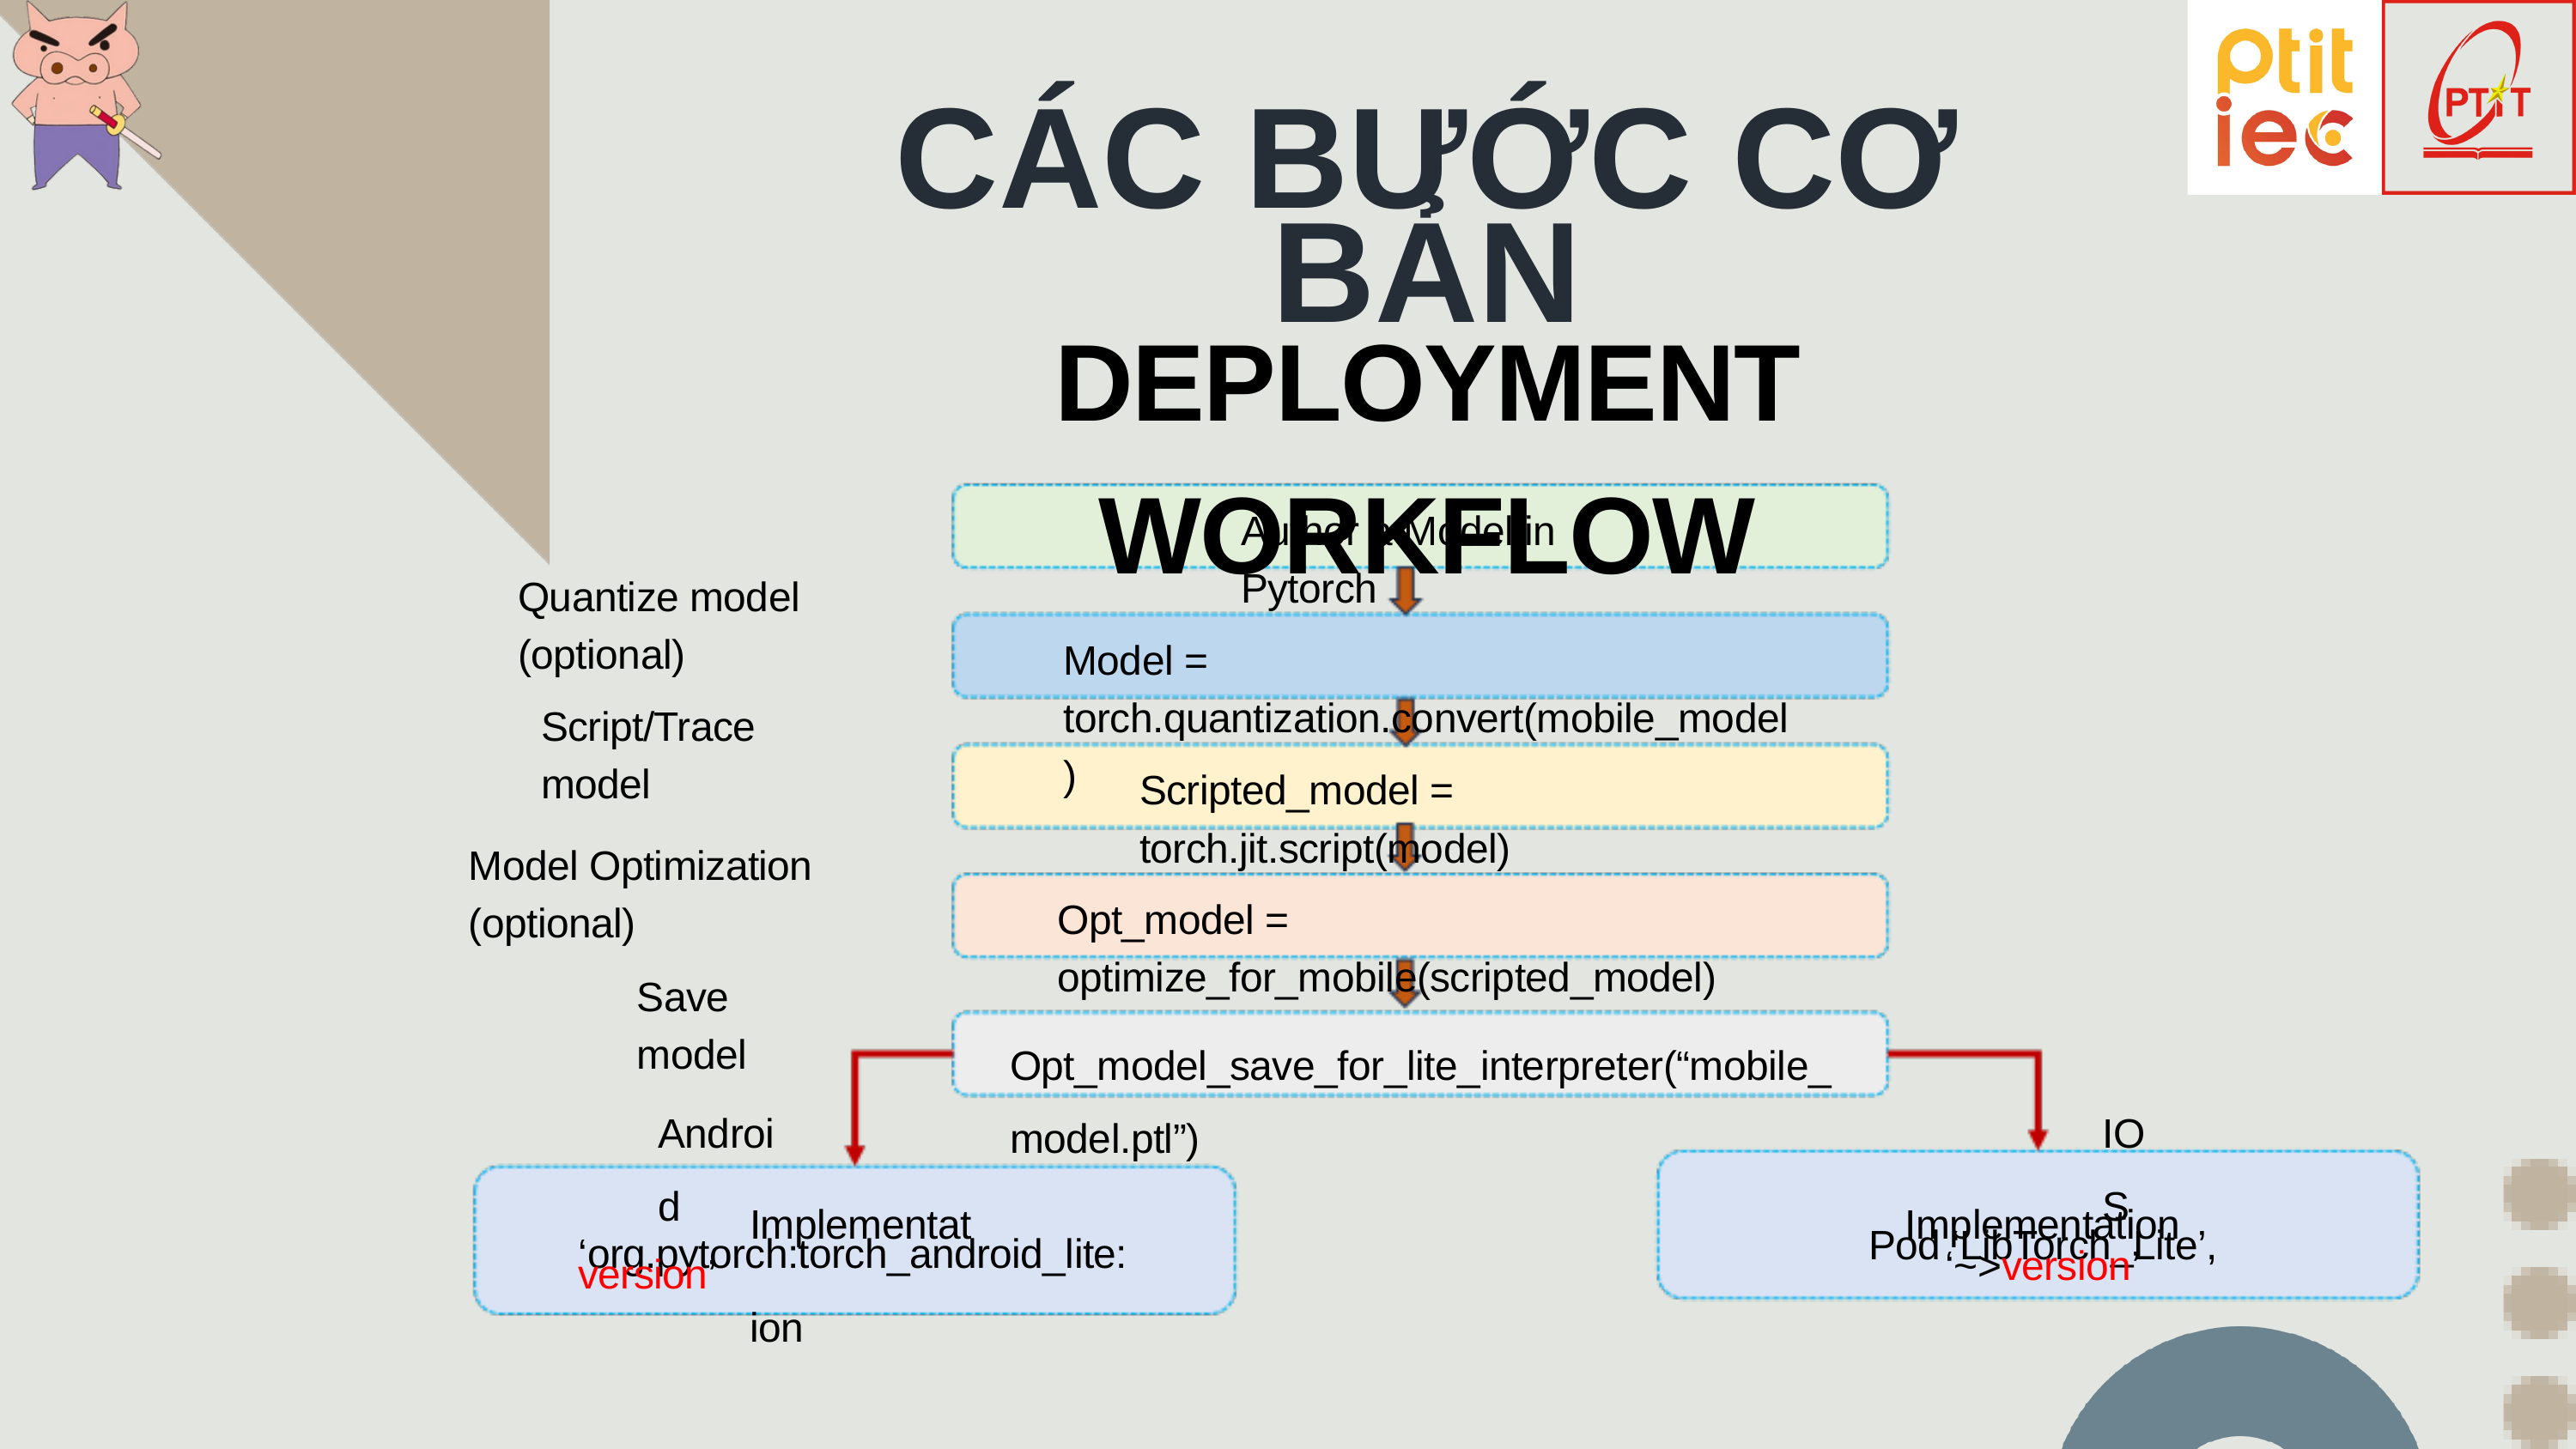

CÁC BƯỚC CƠ BẢN
DEPLOYMENT WORKFLOW

Author a Model in Pytorch
Quantize model (optional)
Model = torch.quantization.convert(mobile_model)
Script/Trace model
Scripted_model = torch.jit.script(model)
Model Optimization (optional)
Opt_model = optimize_for_mobile(scripted_model)
Save model
Opt_model_save_for_lite_interpreter(“mobile_model.ptl”)
Android
IOS
Implementation
Implementation
Pod ‘LibTorch_Lite’, ‘~>version’
‘org.pytorch:torch_android_lite:version’